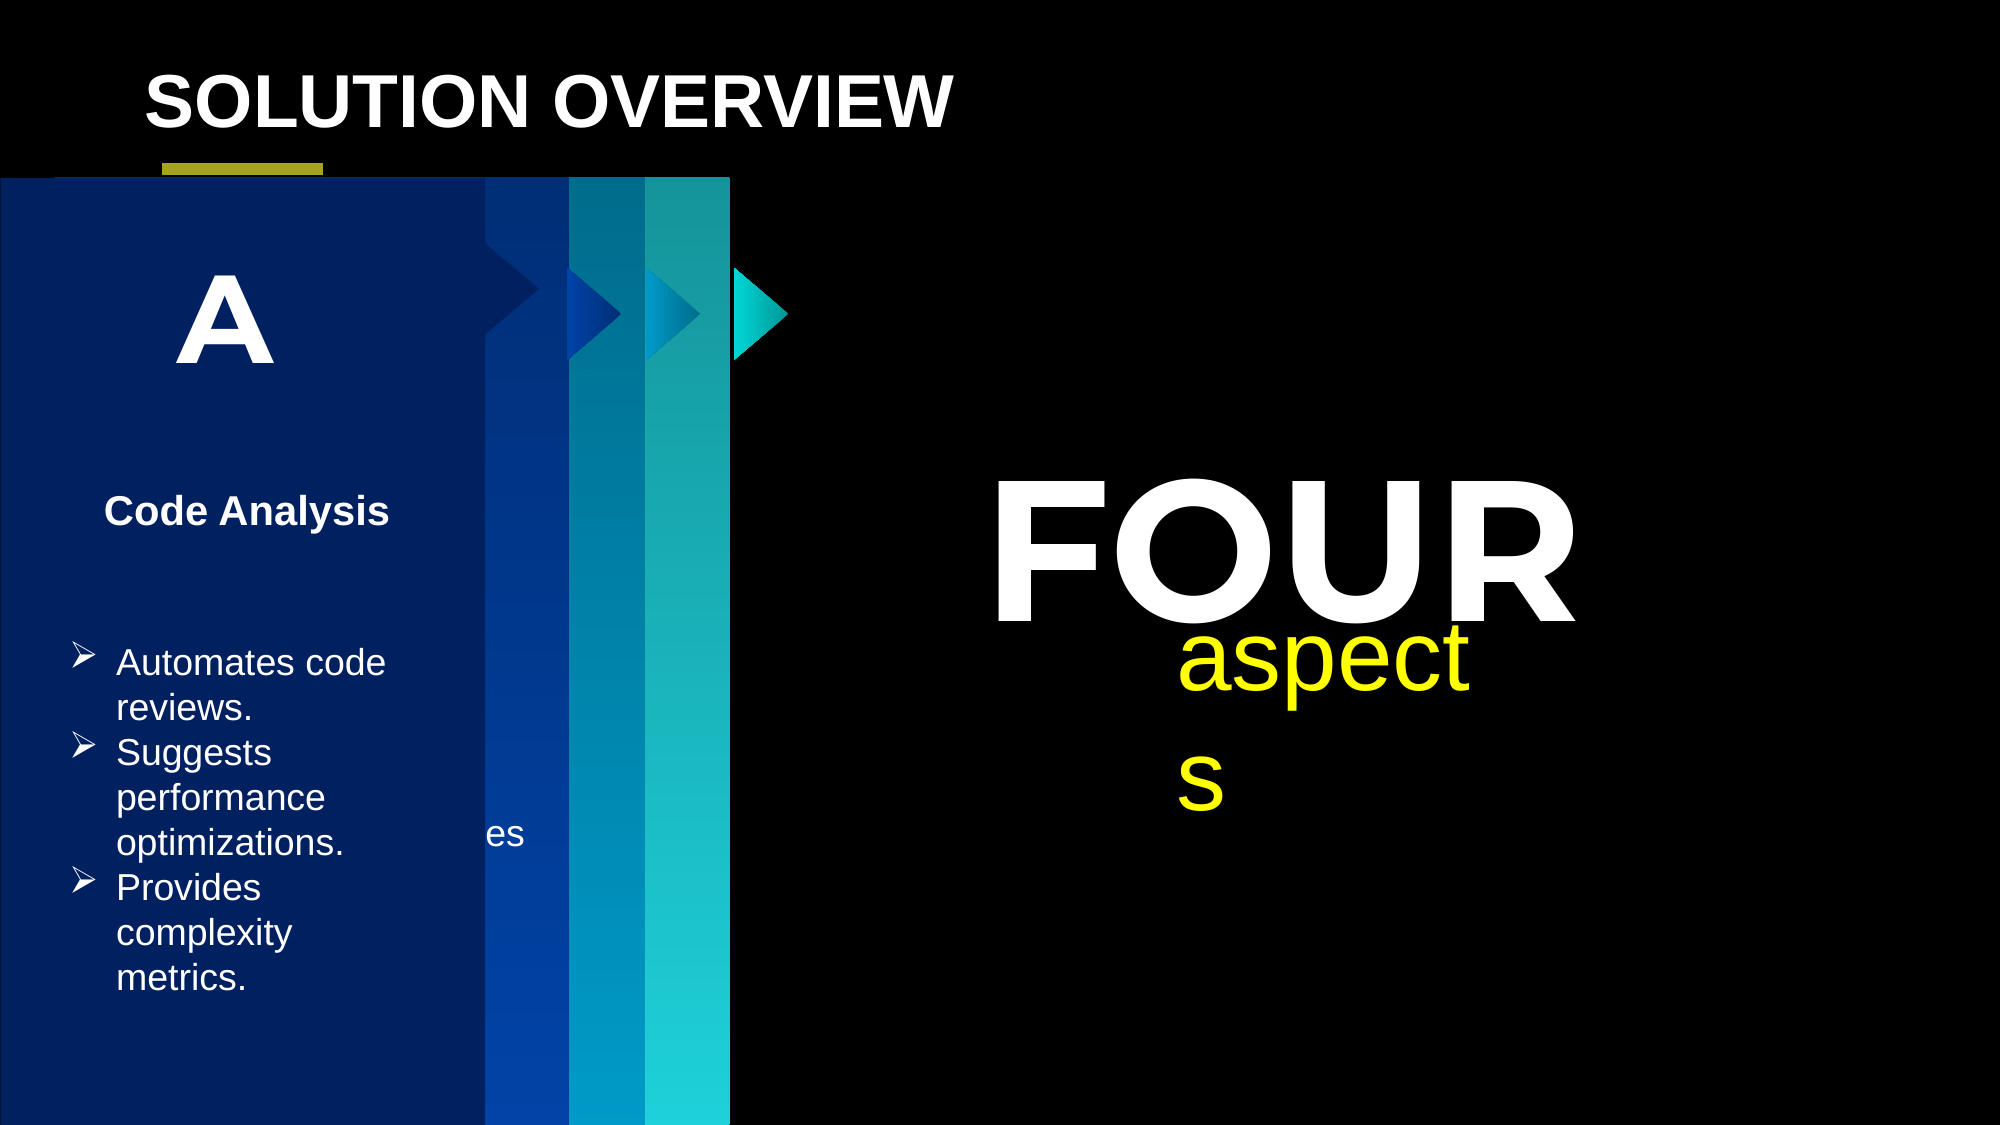

SOLUTION OVERVIEW

C
Details of the prototype
Works offline
Community Quizzes
Voice based search

D
Advantages
Operates without internet
Credible information
Quick access

Dial up
Safety Map
Guide Genie Chatbot
Aware and Alert Quizzes

B
Idea selected for prototyping

A

Code Analysis
Automates code reviews.
Suggests performance optimizations.
Provides complexity metrics.
   FOUR
aspects